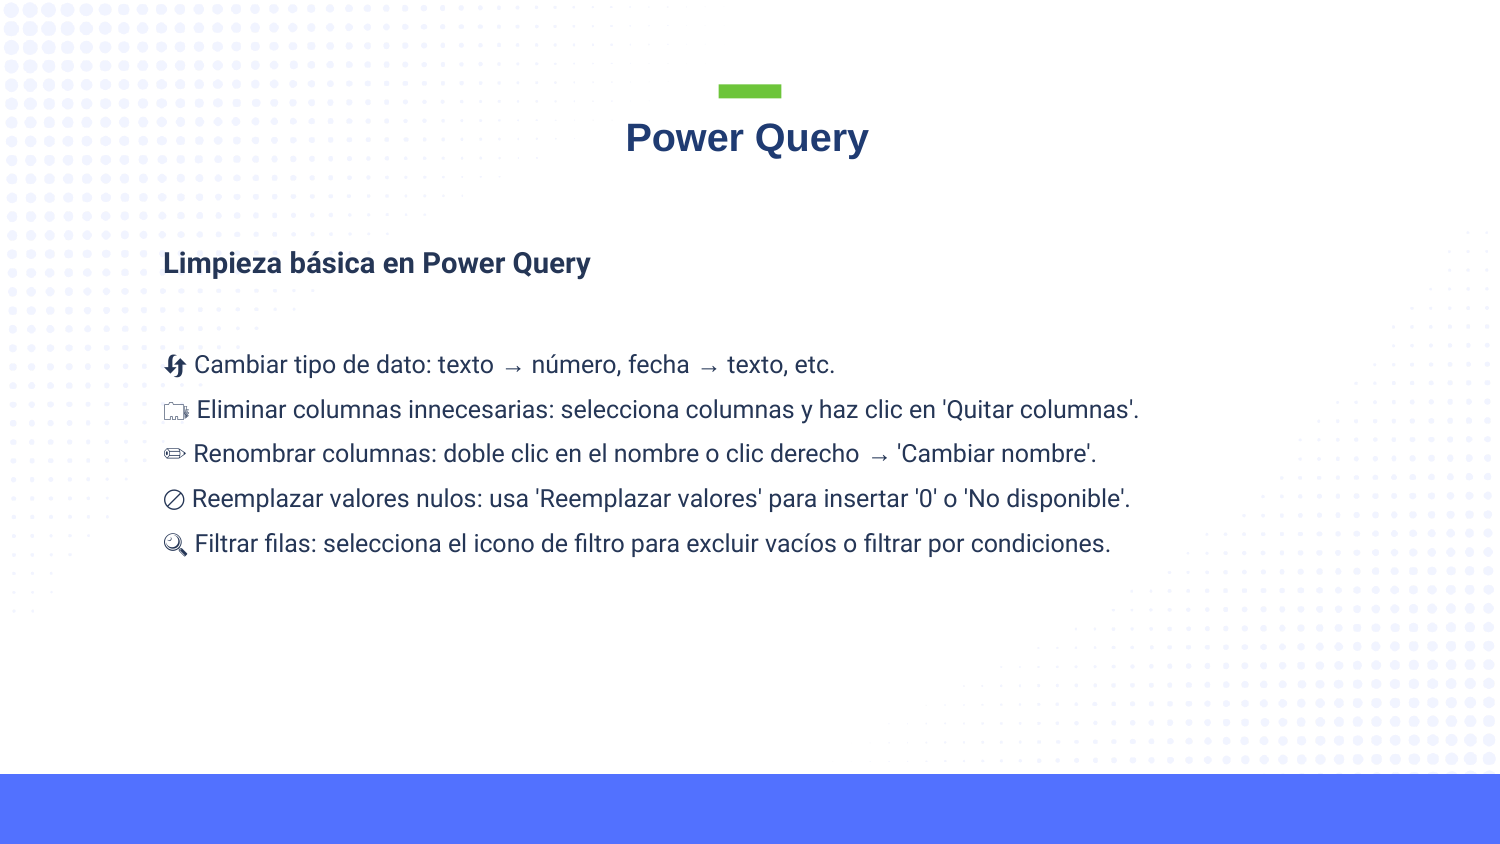

Power Query
Limpieza básica en Power Query

🔄 Cambiar tipo de dato: texto → número, fecha → texto, etc.
🗂️ Eliminar columnas innecesarias: selecciona columnas y haz clic en 'Quitar columnas'.
✏️ Renombrar columnas: doble clic en el nombre o clic derecho → 'Cambiar nombre'.
🚫 Reemplazar valores nulos: usa 'Reemplazar valores' para insertar '0' o 'No disponible'.
🔍 Filtrar filas: selecciona el icono de filtro para excluir vacíos o filtrar por condiciones.